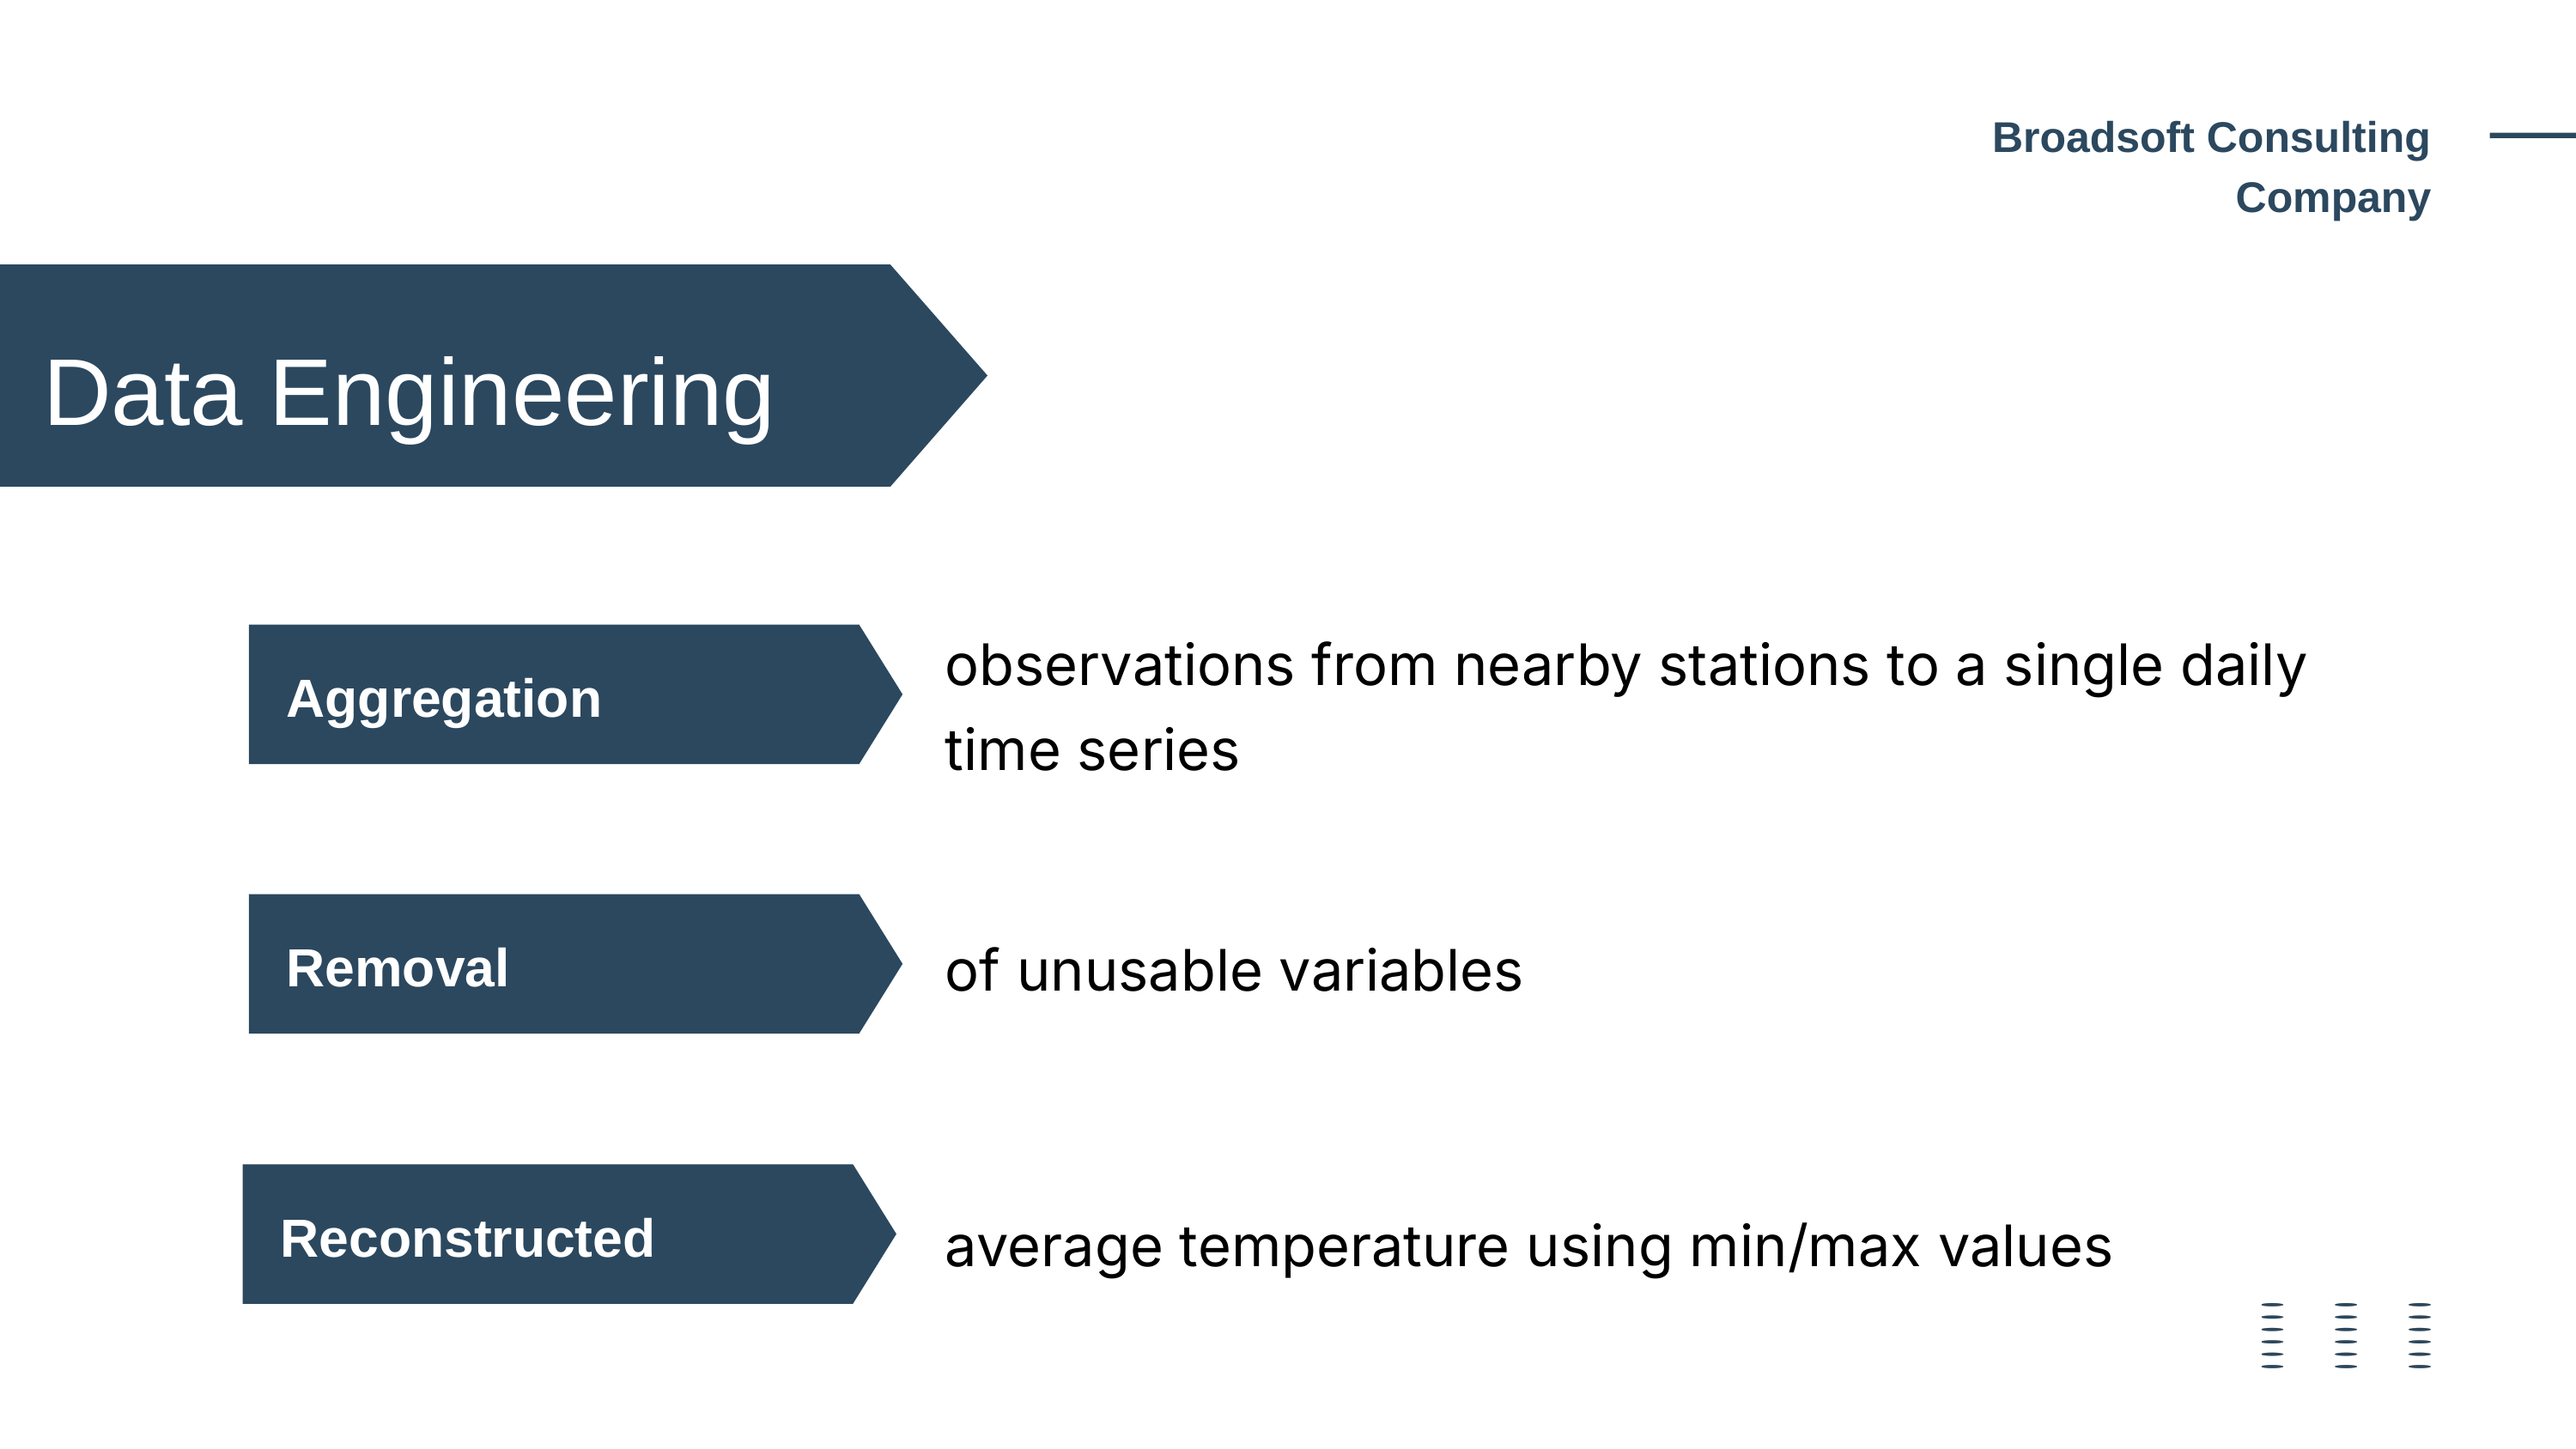

Broadsoft Consulting Company

Data Engineering
observations from nearby stations to a single daily time series

Aggregation

of unusable variables
Removal

Reconstructed
average temperature using min/max values